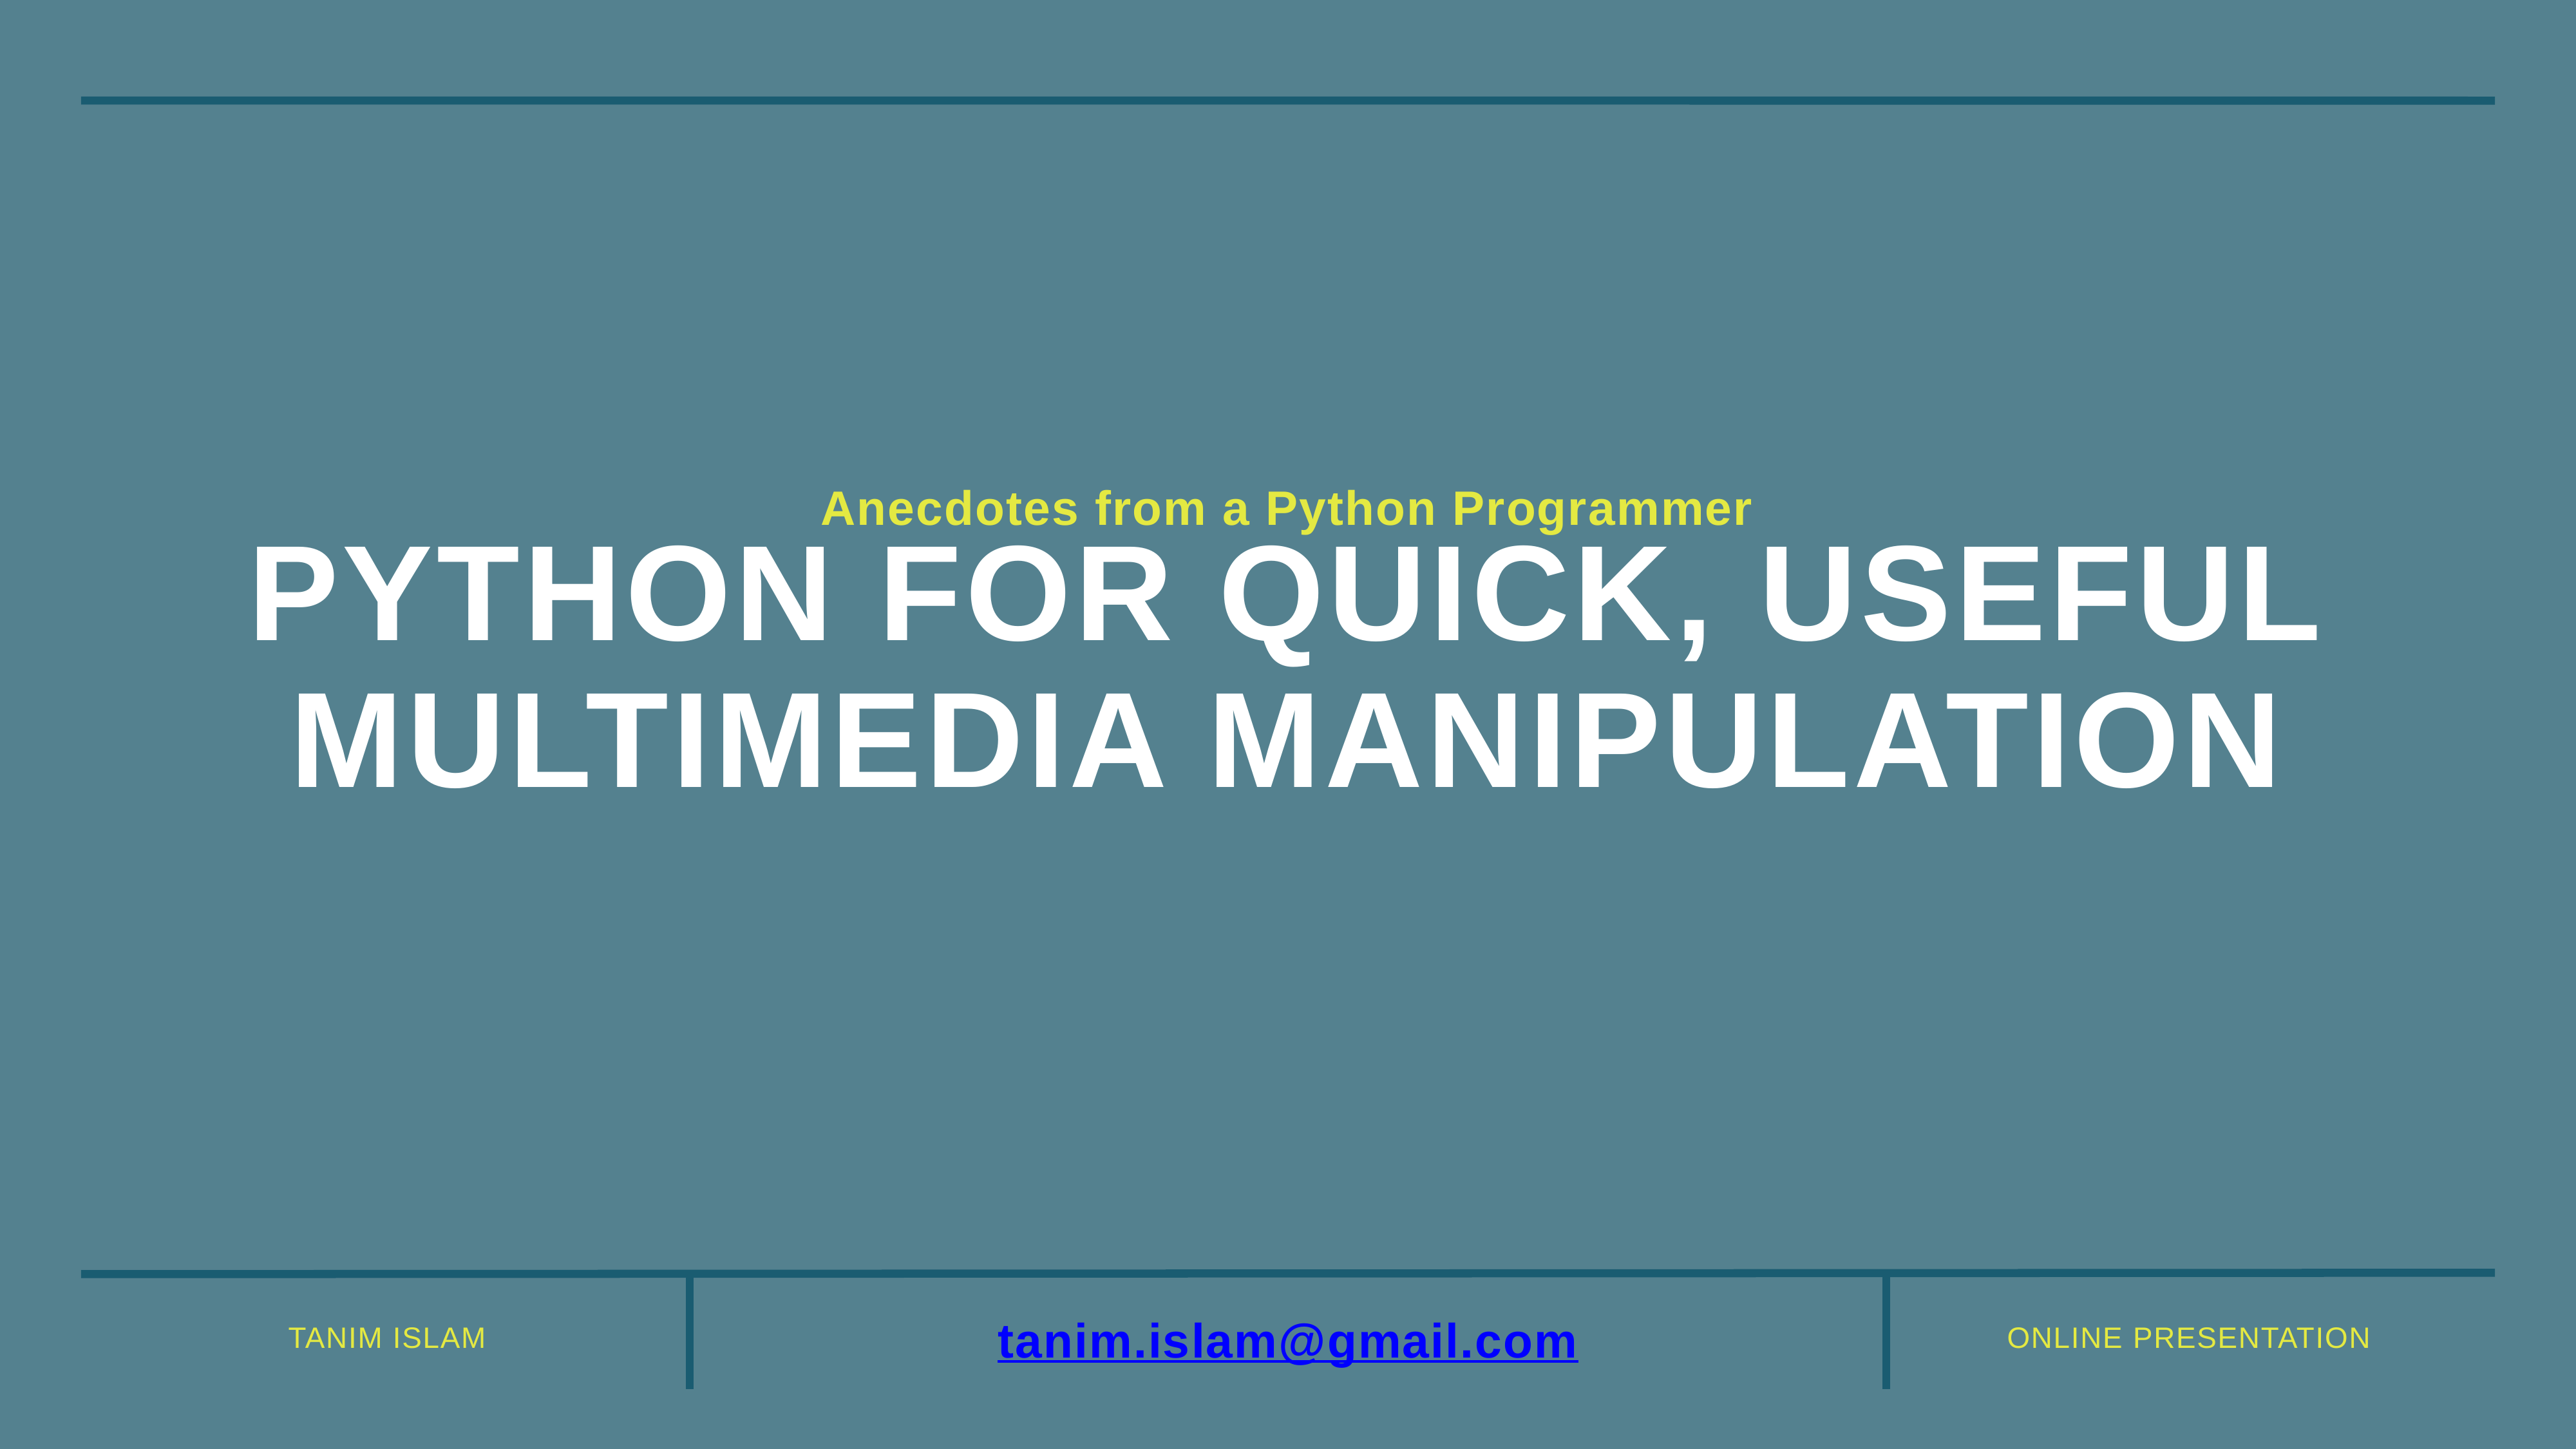

Anecdotes from a Python Programmer
# Python for Quick, Useful Multimedia Manipulation
tanim.islam@gmail.com
TANIM ISLAM
ONLINE PRESENTATION